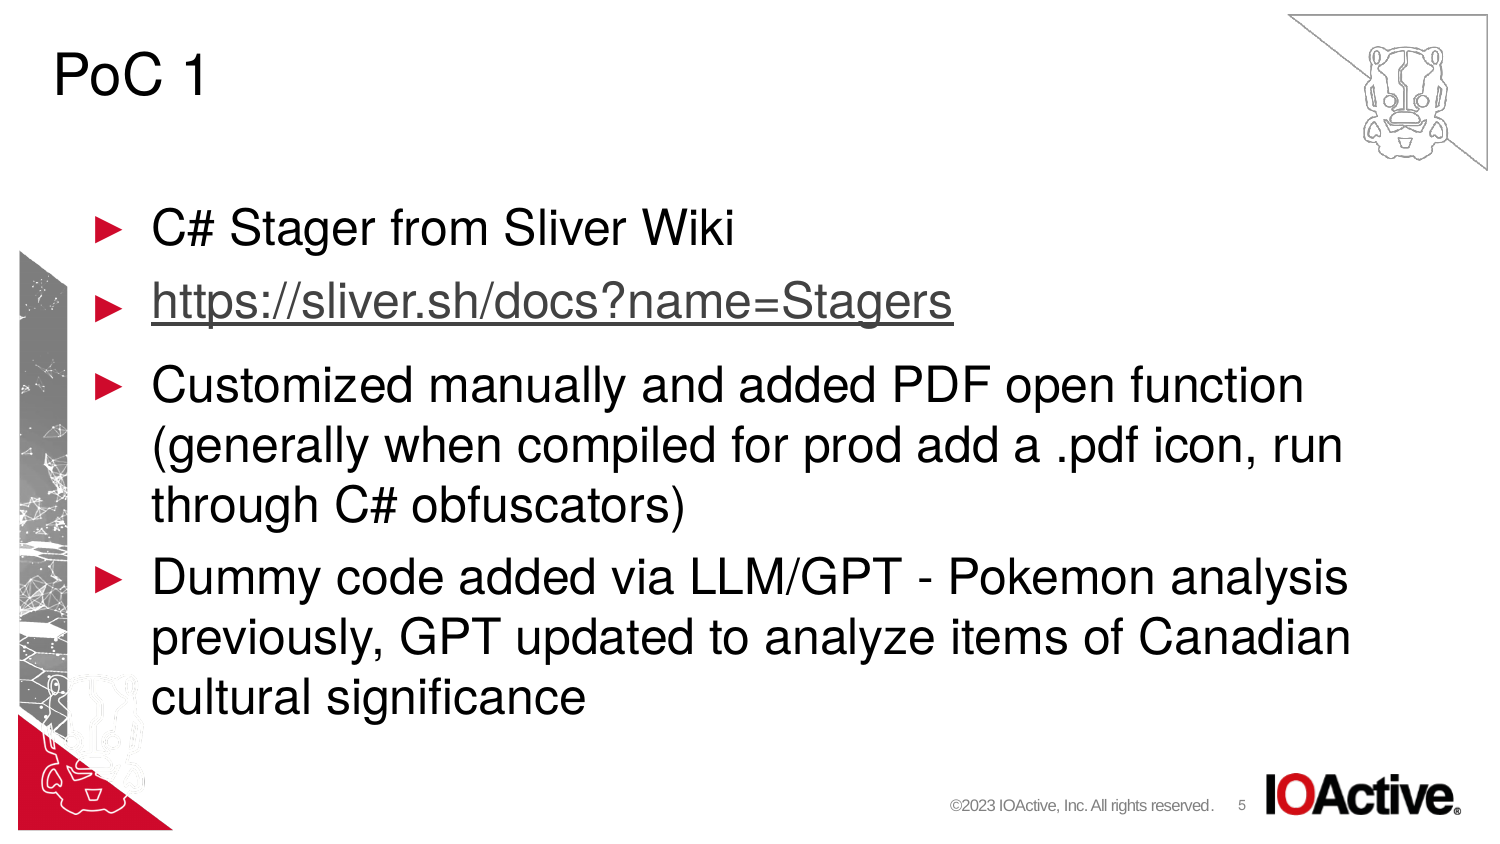

# PoC 1
C# Stager from Sliver Wiki
https://sliver.sh/docs?name=Stagers
Customized manually and added PDF open function (generally when compiled for prod add a .pdf icon, run through C# obfuscators)
Dummy code added via LLM/GPT - Pokemon analysis previously, GPT updated to analyze items of Canadian cultural significance

©2023 IOActive, Inc. All rights reserved.